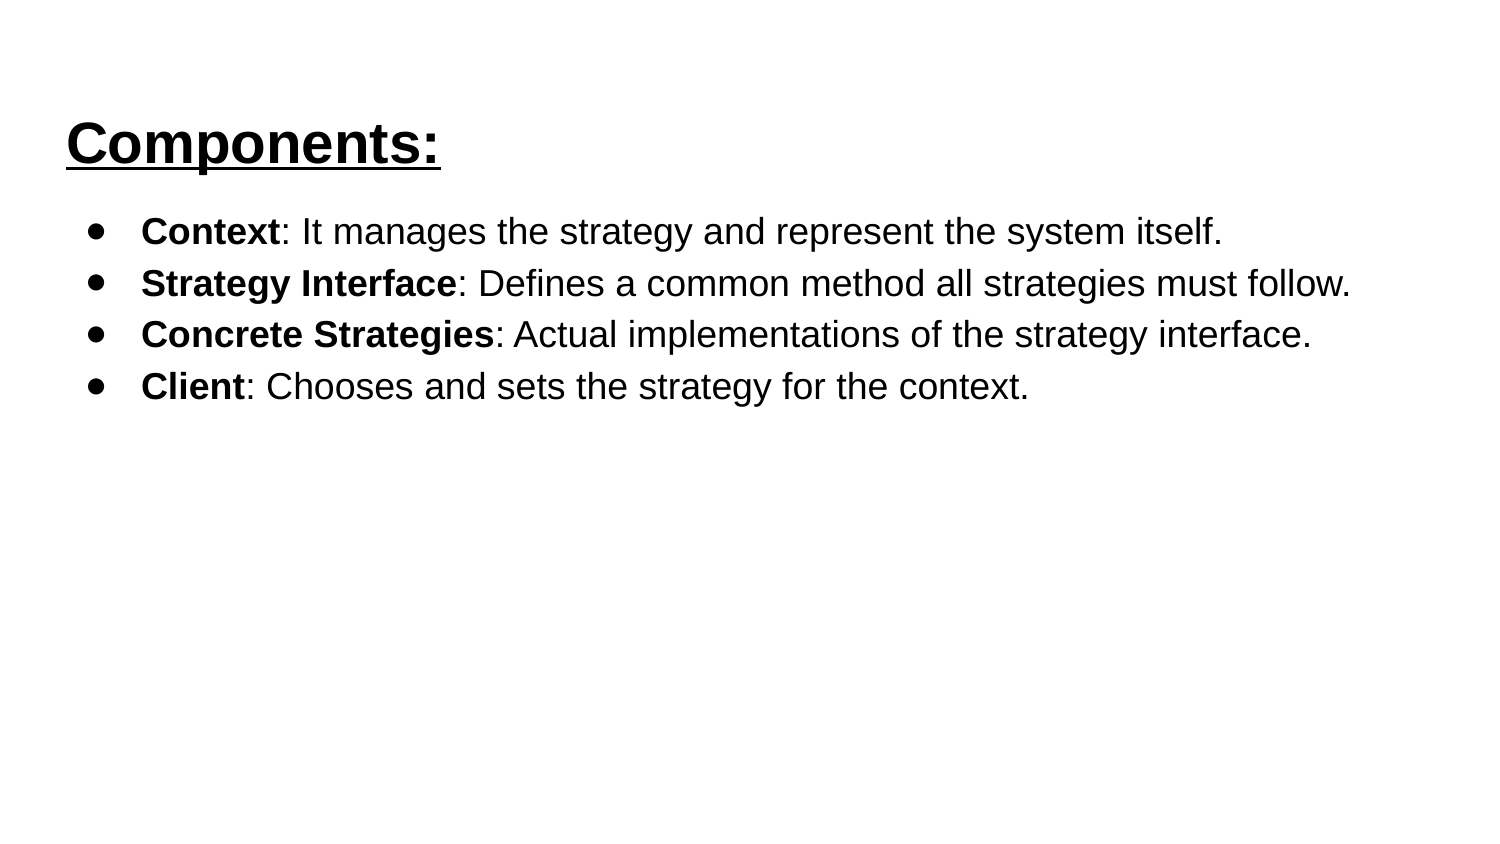

Components:
Context: It manages the strategy and represent the system itself.
Strategy Interface: Defines a common method all strategies must follow.
Concrete Strategies: Actual implementations of the strategy interface.
Client: Chooses and sets the strategy for the context.